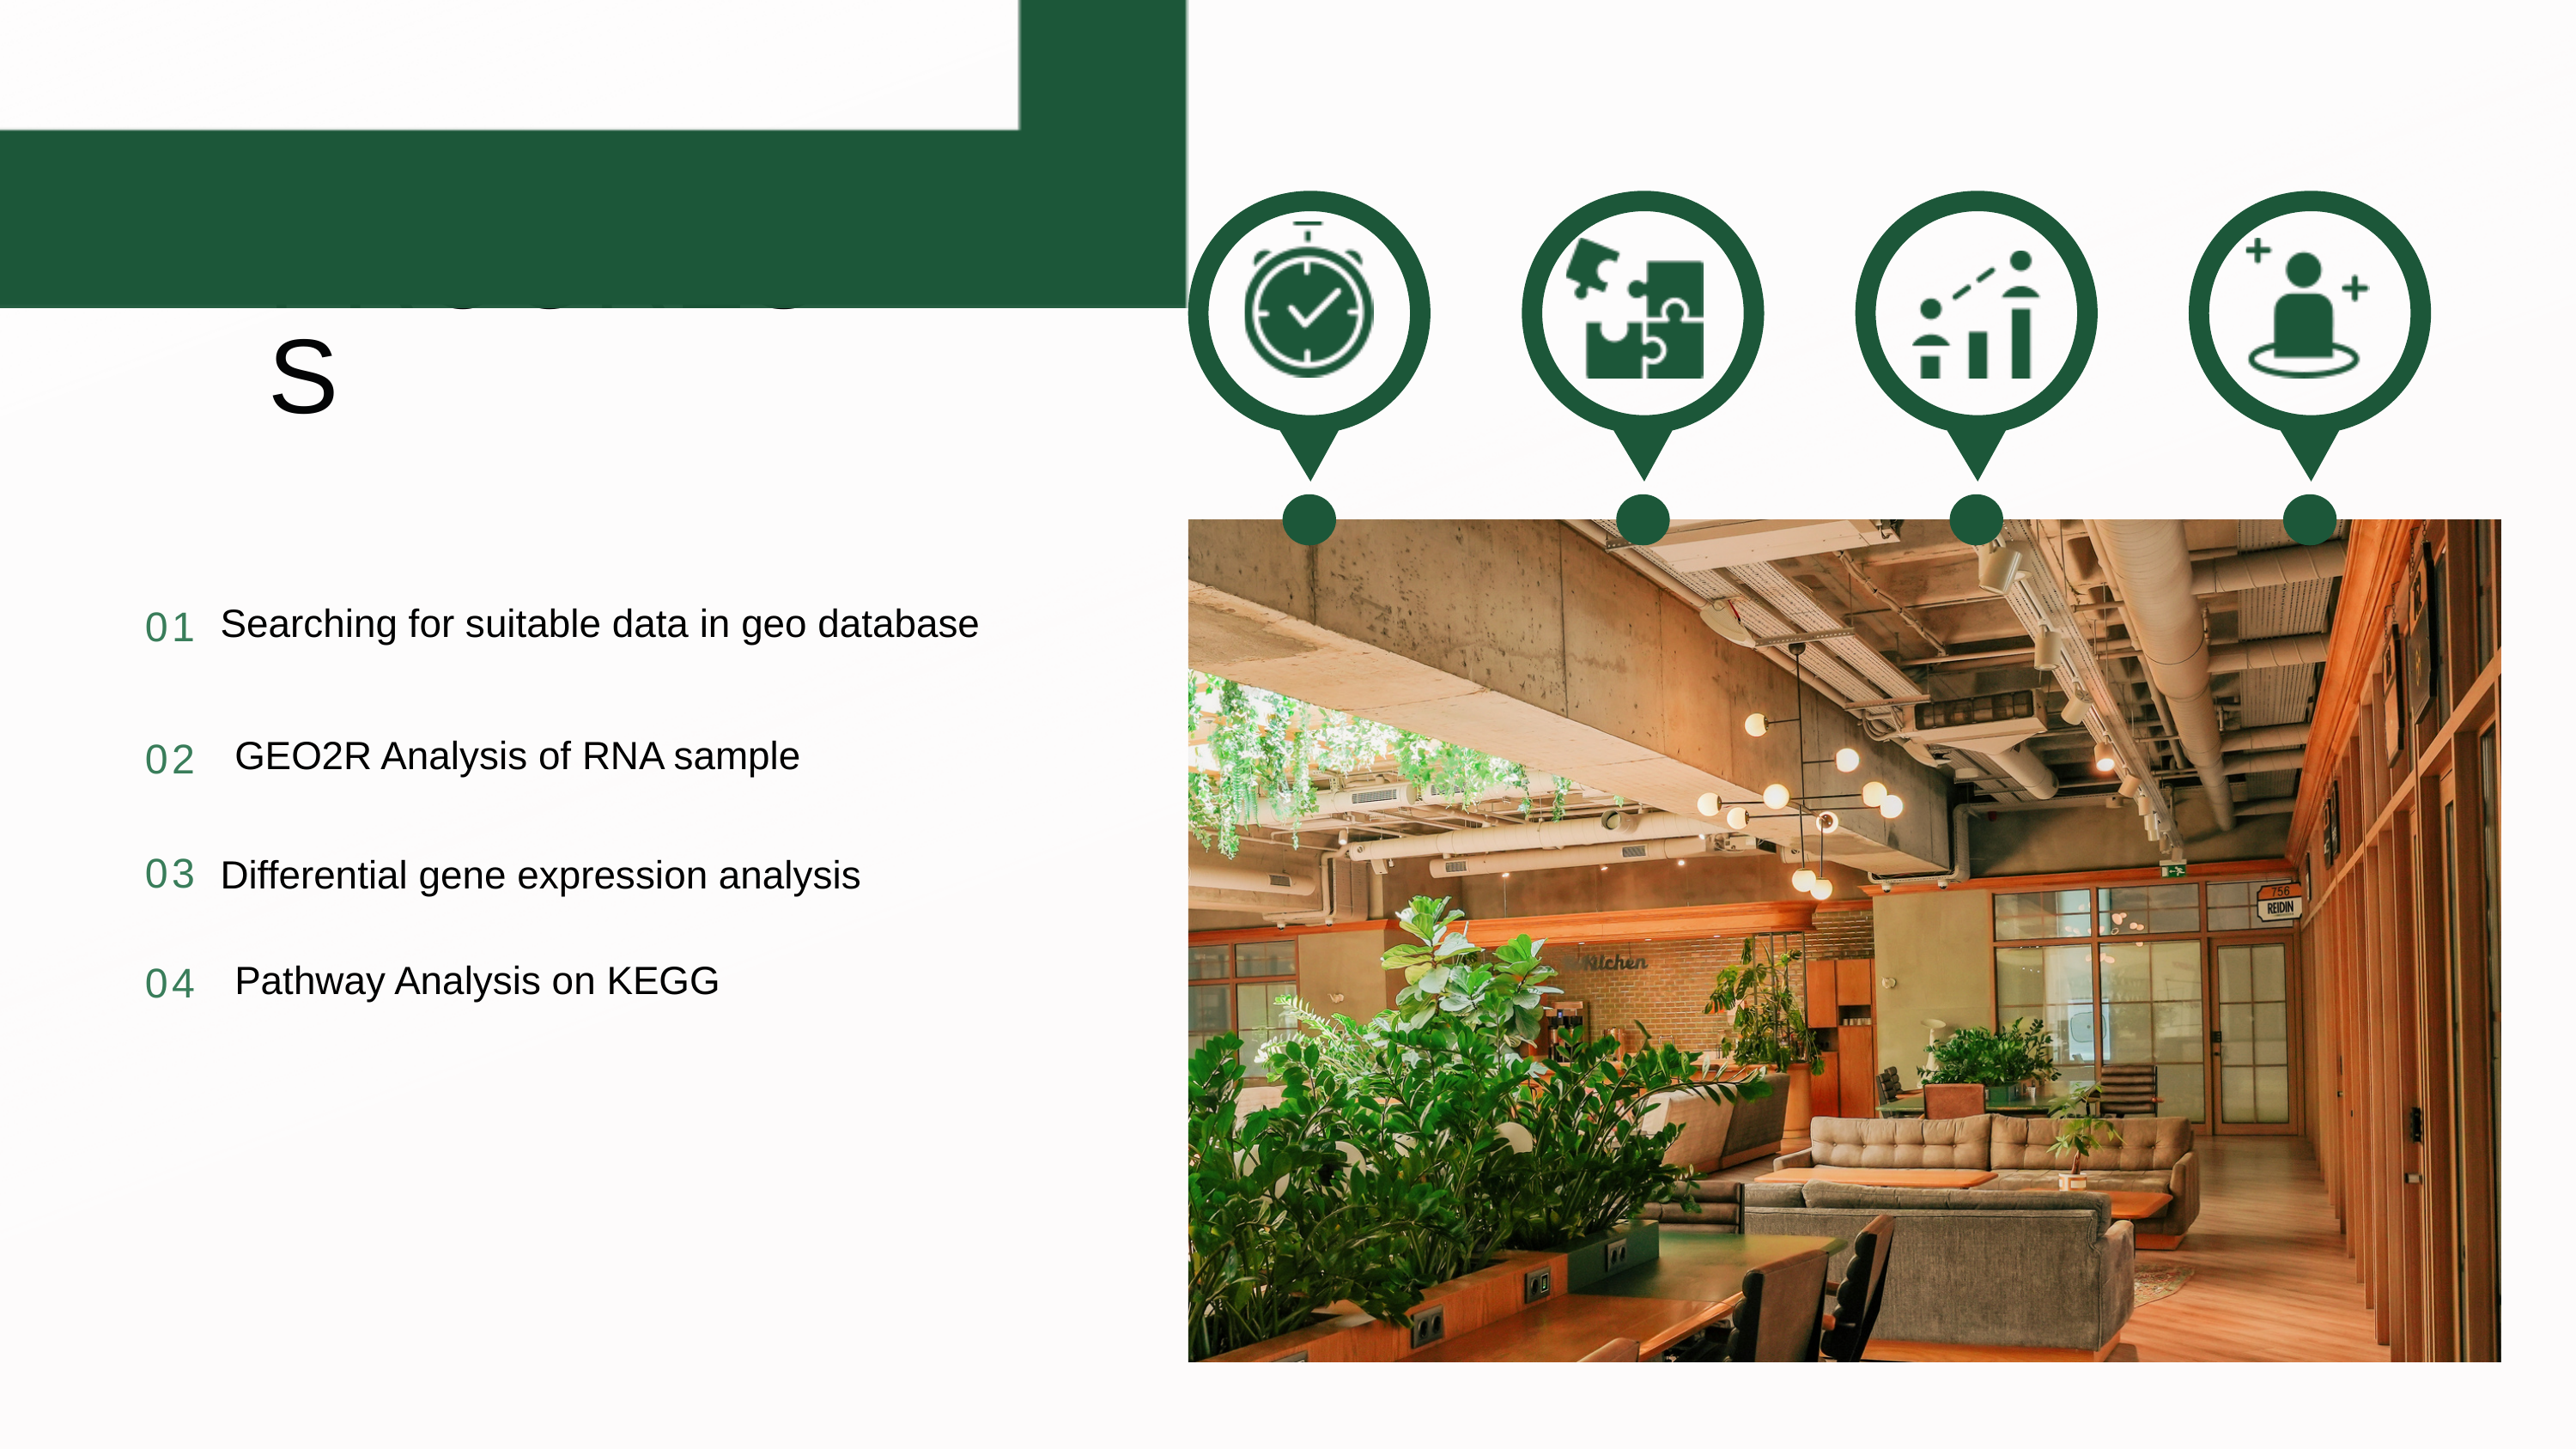

PROGRESS

01
Searching for suitable data in geo database

02
GEO2R Analysis of RNA sample
03
Differential gene expression analysis
04
Pathway Analysis on KEGG